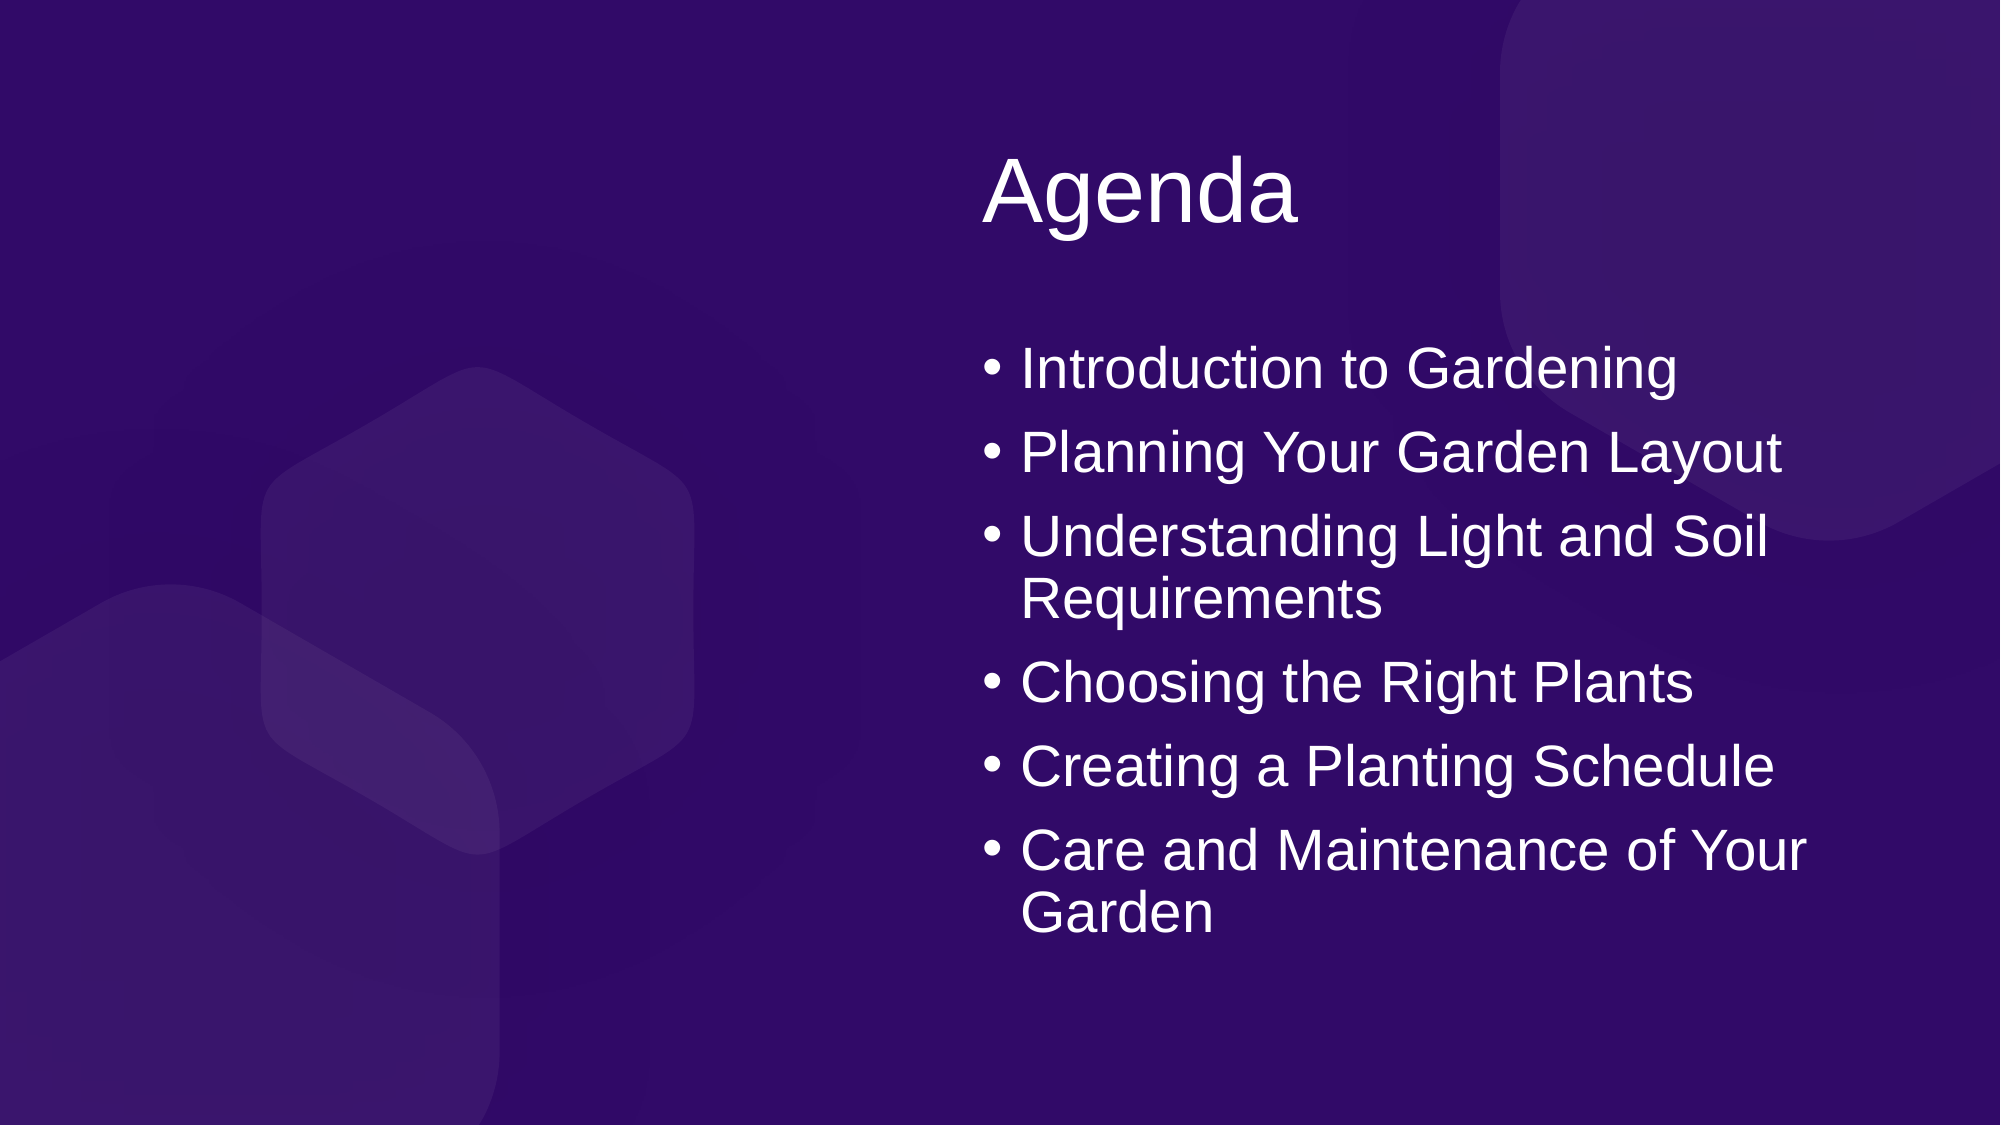

# Agenda
Introduction to Gardening
Planning Your Garden Layout
Understanding Light and Soil Requirements
Choosing the Right Plants
Creating a Planting Schedule
Care and Maintenance of Your Garden